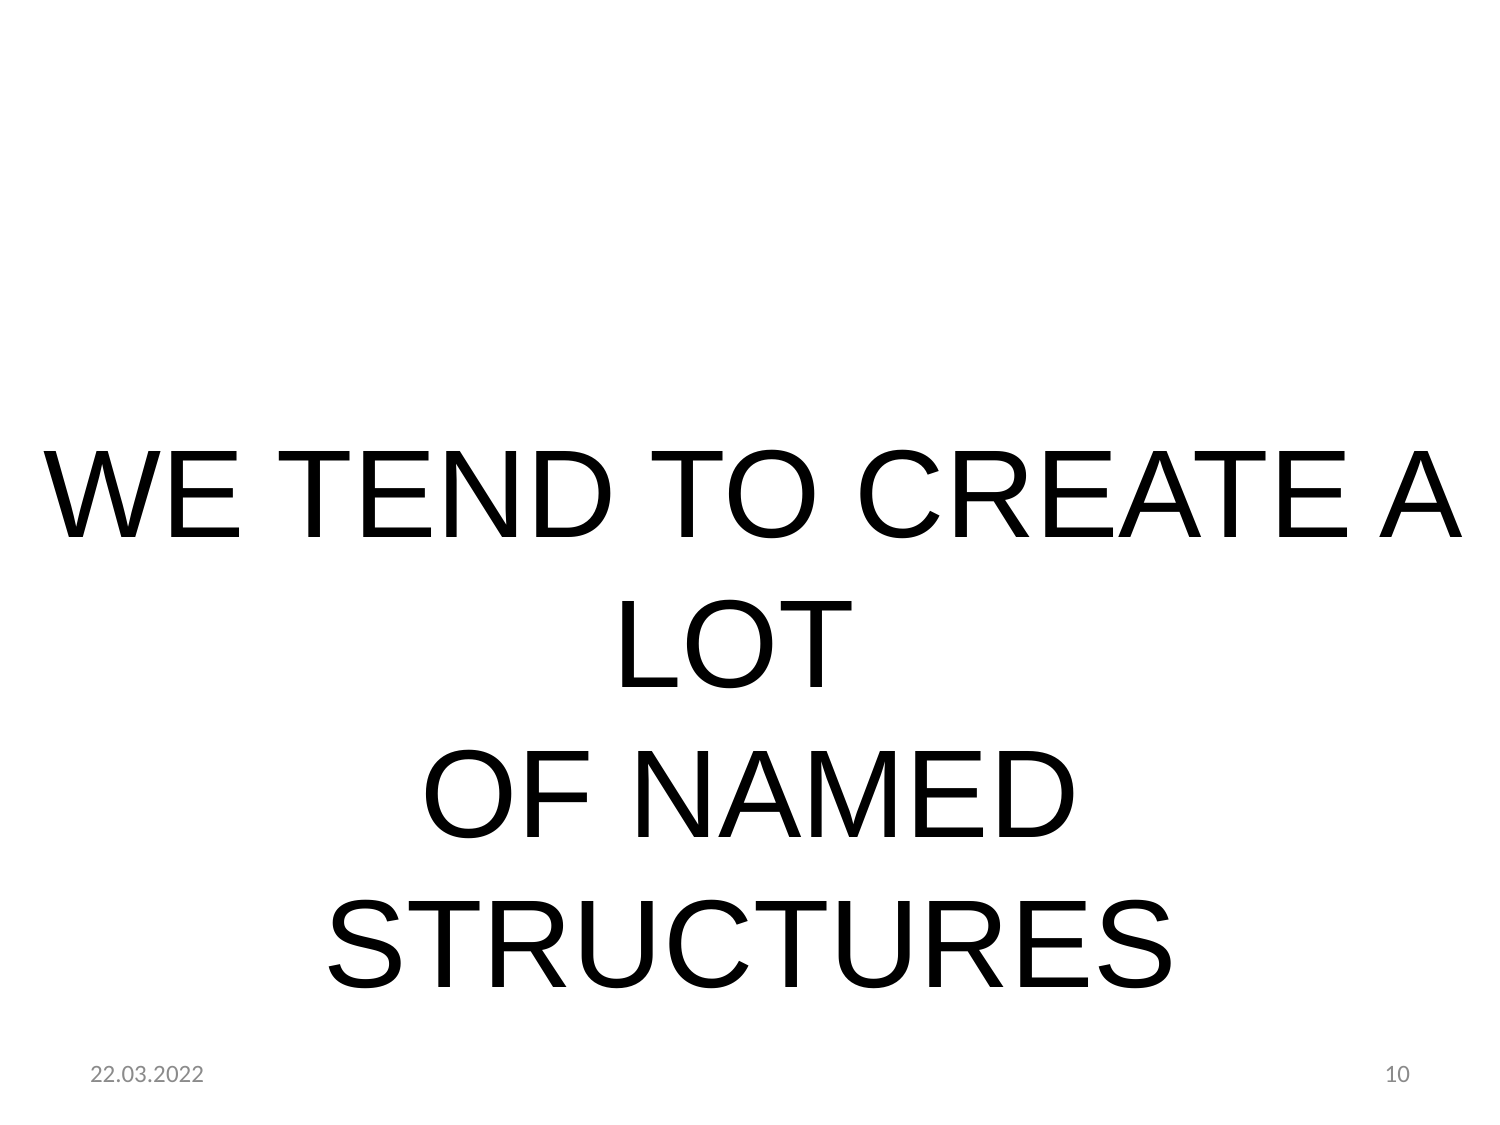

WE TEND TO CREATE A LOT
OF NAMED STRUCTURES
22.03.2022
10